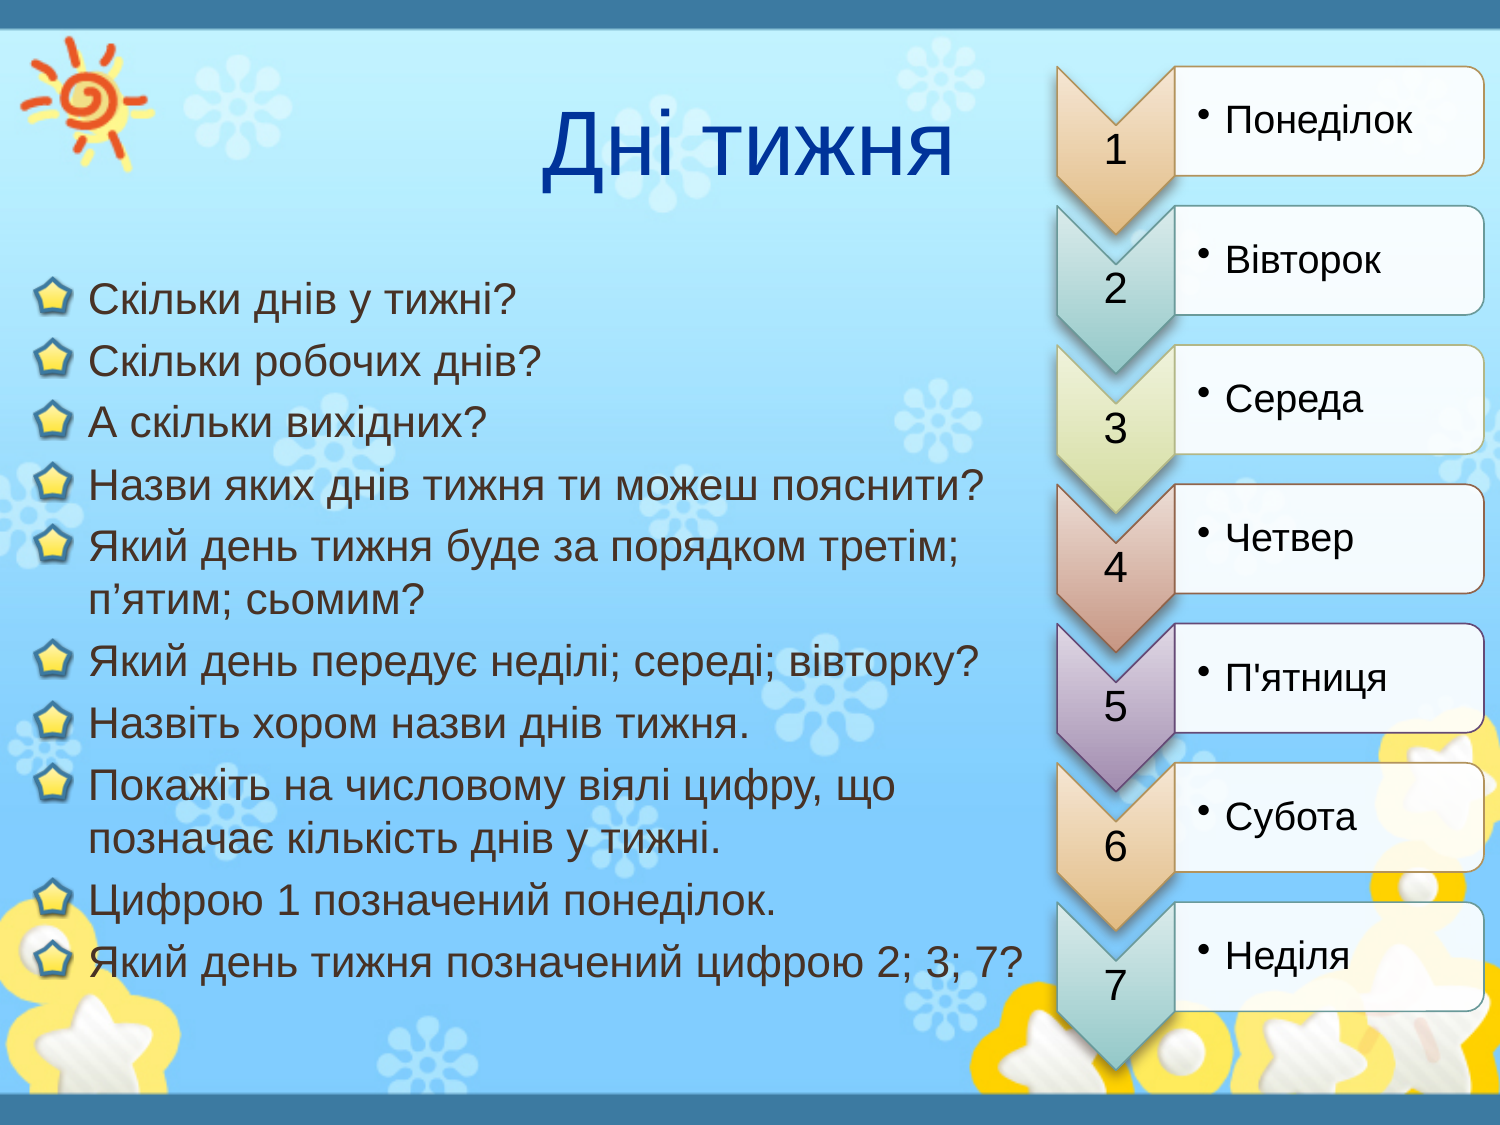

# Дні тижня
1
Понеділок
2
Вівторок
3
Середа
4
Четвер
5
П'ятниця
6
Субота
7
Неділя
Скільки днів у тижні?
Скільки робочих днів?
А скільки вихідних?
Назви яких днів тижня ти можеш пояснити?
Який день тижня буде за порядком третім; п’ятим; сьомим?
Який день передує неділі; середі; вівторку?
Назвіть хором назви днів тижня.
Покажіть на числовому віялі цифру, що позначає кількість днів у тижні.
Цифрою 1 позначений понеділок.
Який день тижня позначений цифрою 2; 3; 7?